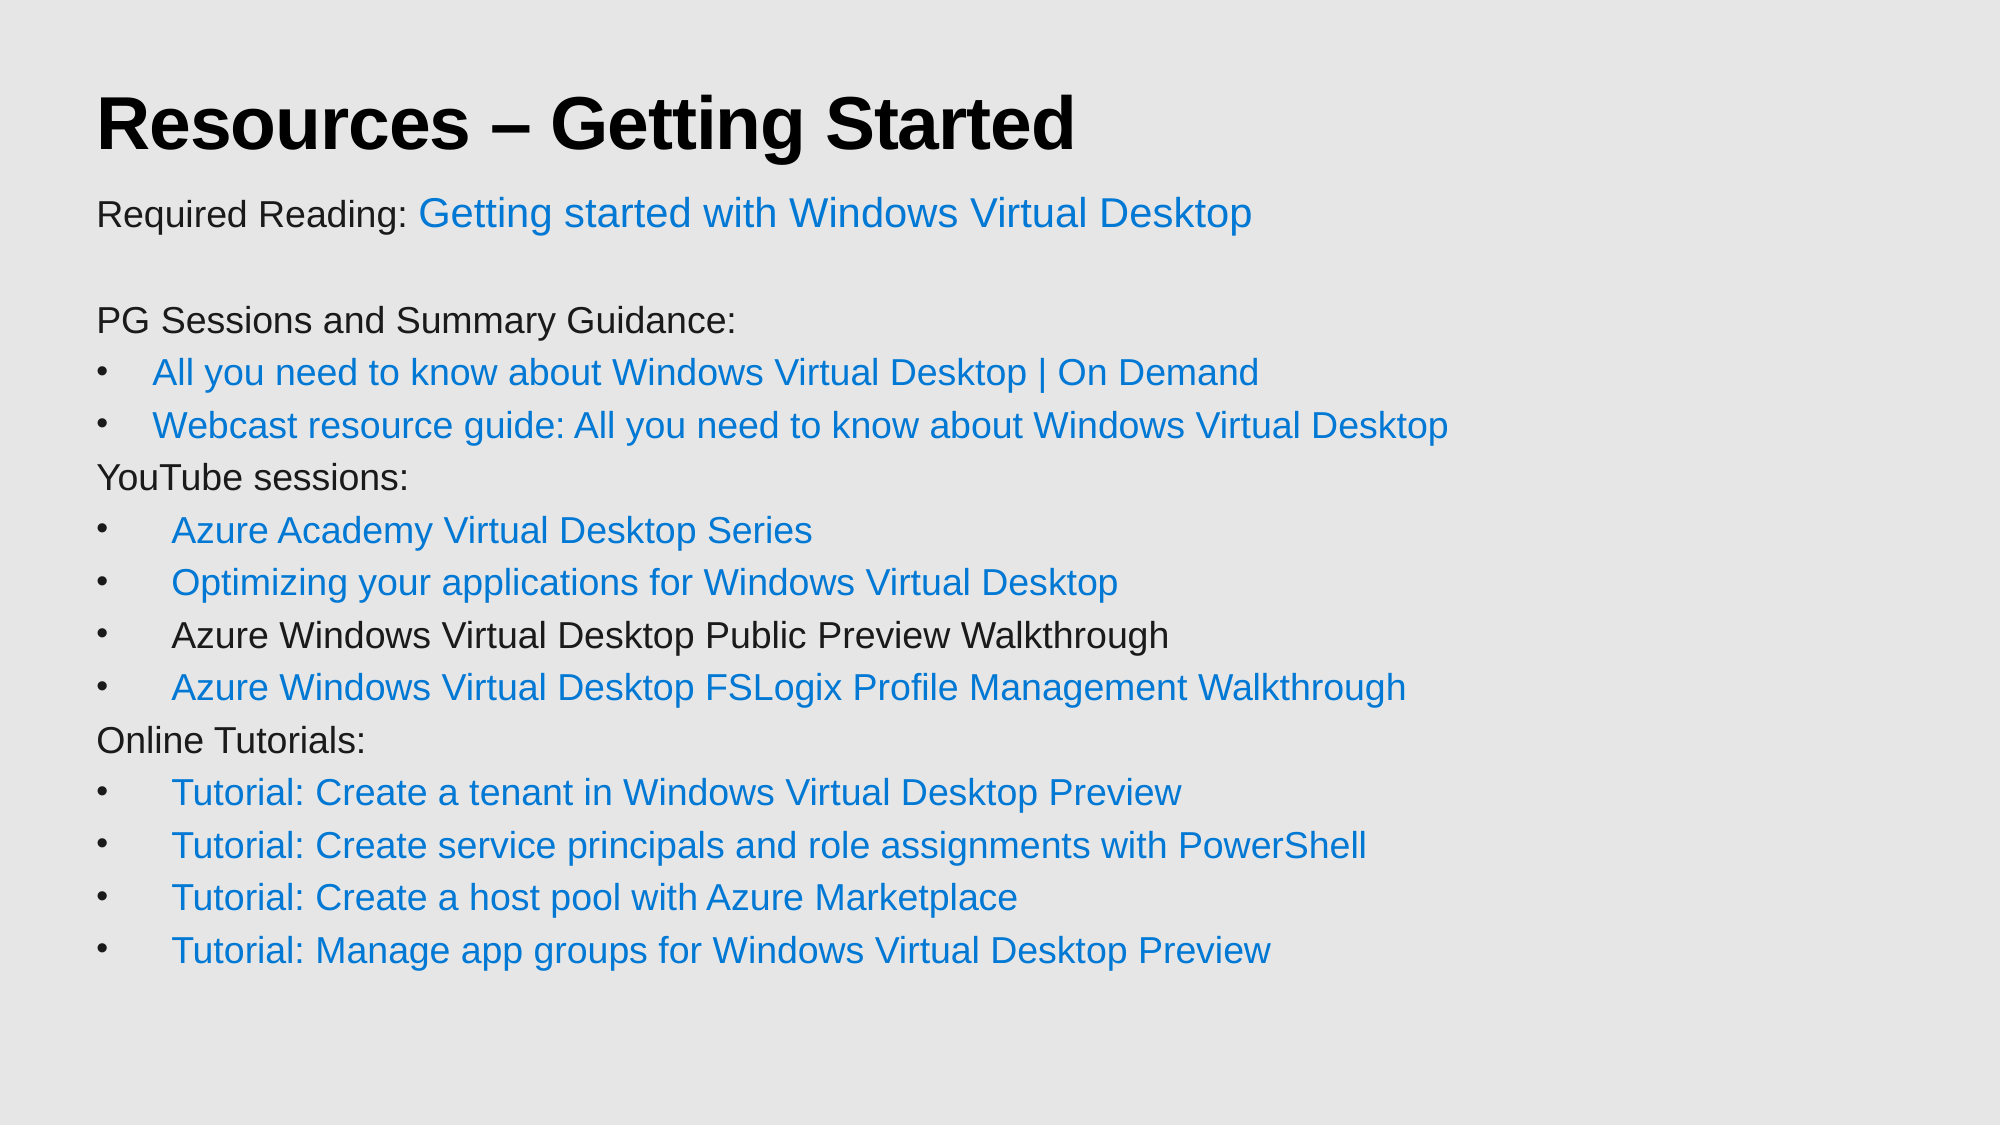

# Resources – Getting Started
Required Reading: Getting started with Windows Virtual Desktop

PG Sessions and Summary Guidance:
All you need to know about Windows Virtual Desktop | On Demand
Webcast resource guide: All you need to know about Windows Virtual Desktop
YouTube sessions:
Azure Academy Virtual Desktop Series
Optimizing your applications for Windows Virtual Desktop
Azure Windows Virtual Desktop Public Preview Walkthrough
Azure Windows Virtual Desktop FSLogix Profile Management Walkthrough
Online Tutorials:
Tutorial: Create a tenant in Windows Virtual Desktop Preview
Tutorial: Create service principals and role assignments with PowerShell
Tutorial: Create a host pool with Azure Marketplace
Tutorial: Manage app groups for Windows Virtual Desktop Preview